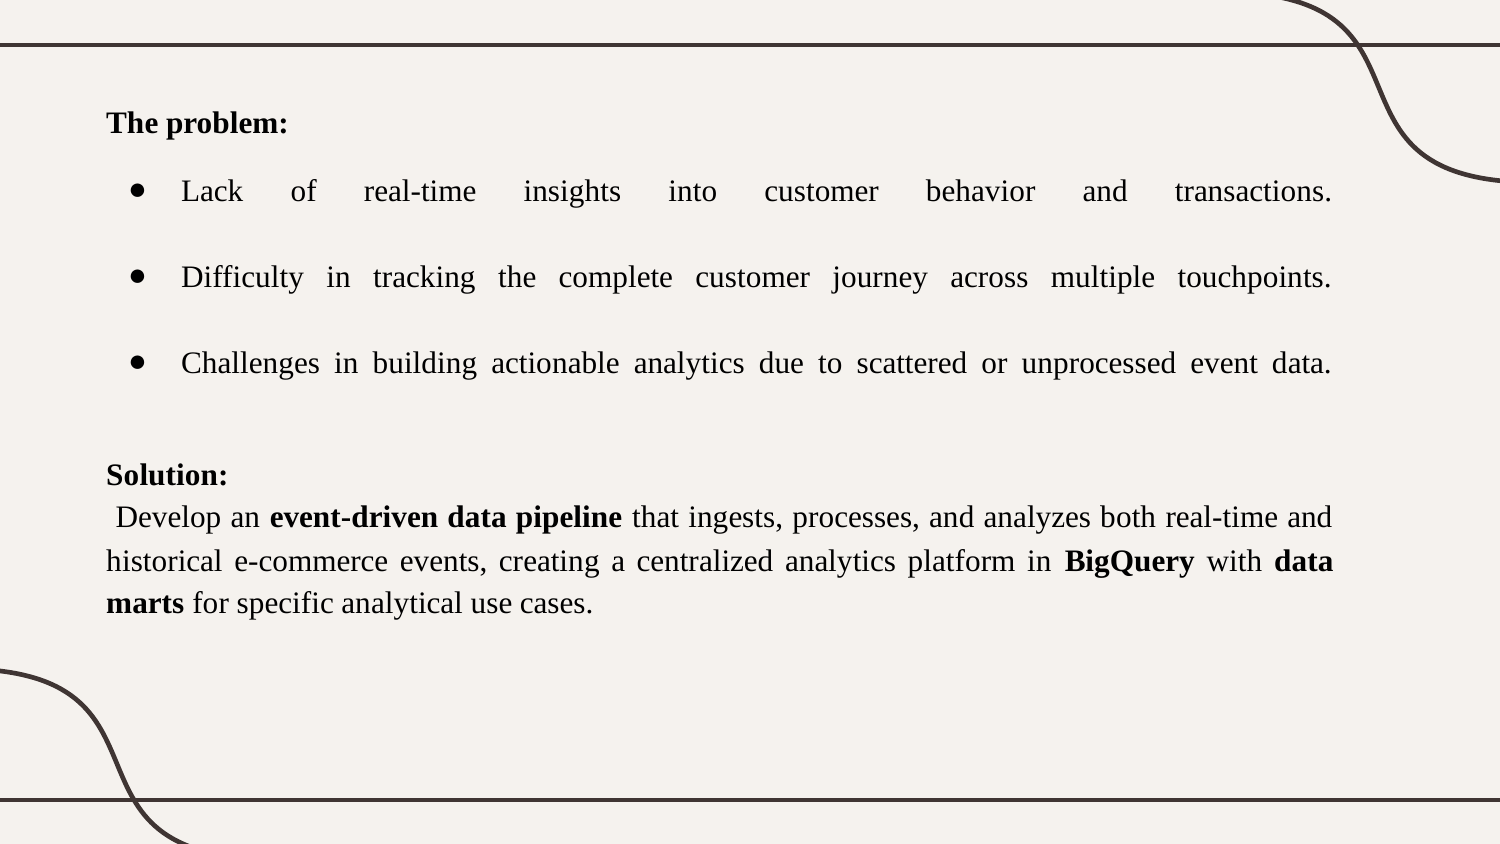

The problem:
Lack of real-time insights into customer behavior and transactions.
Difficulty in tracking the complete customer journey across multiple touchpoints.
Challenges in building actionable analytics due to scattered or unprocessed event data.
Solution:
 Develop an event-driven data pipeline that ingests, processes, and analyzes both real-time and historical e-commerce events, creating a centralized analytics platform in BigQuery with data marts for specific analytical use cases.